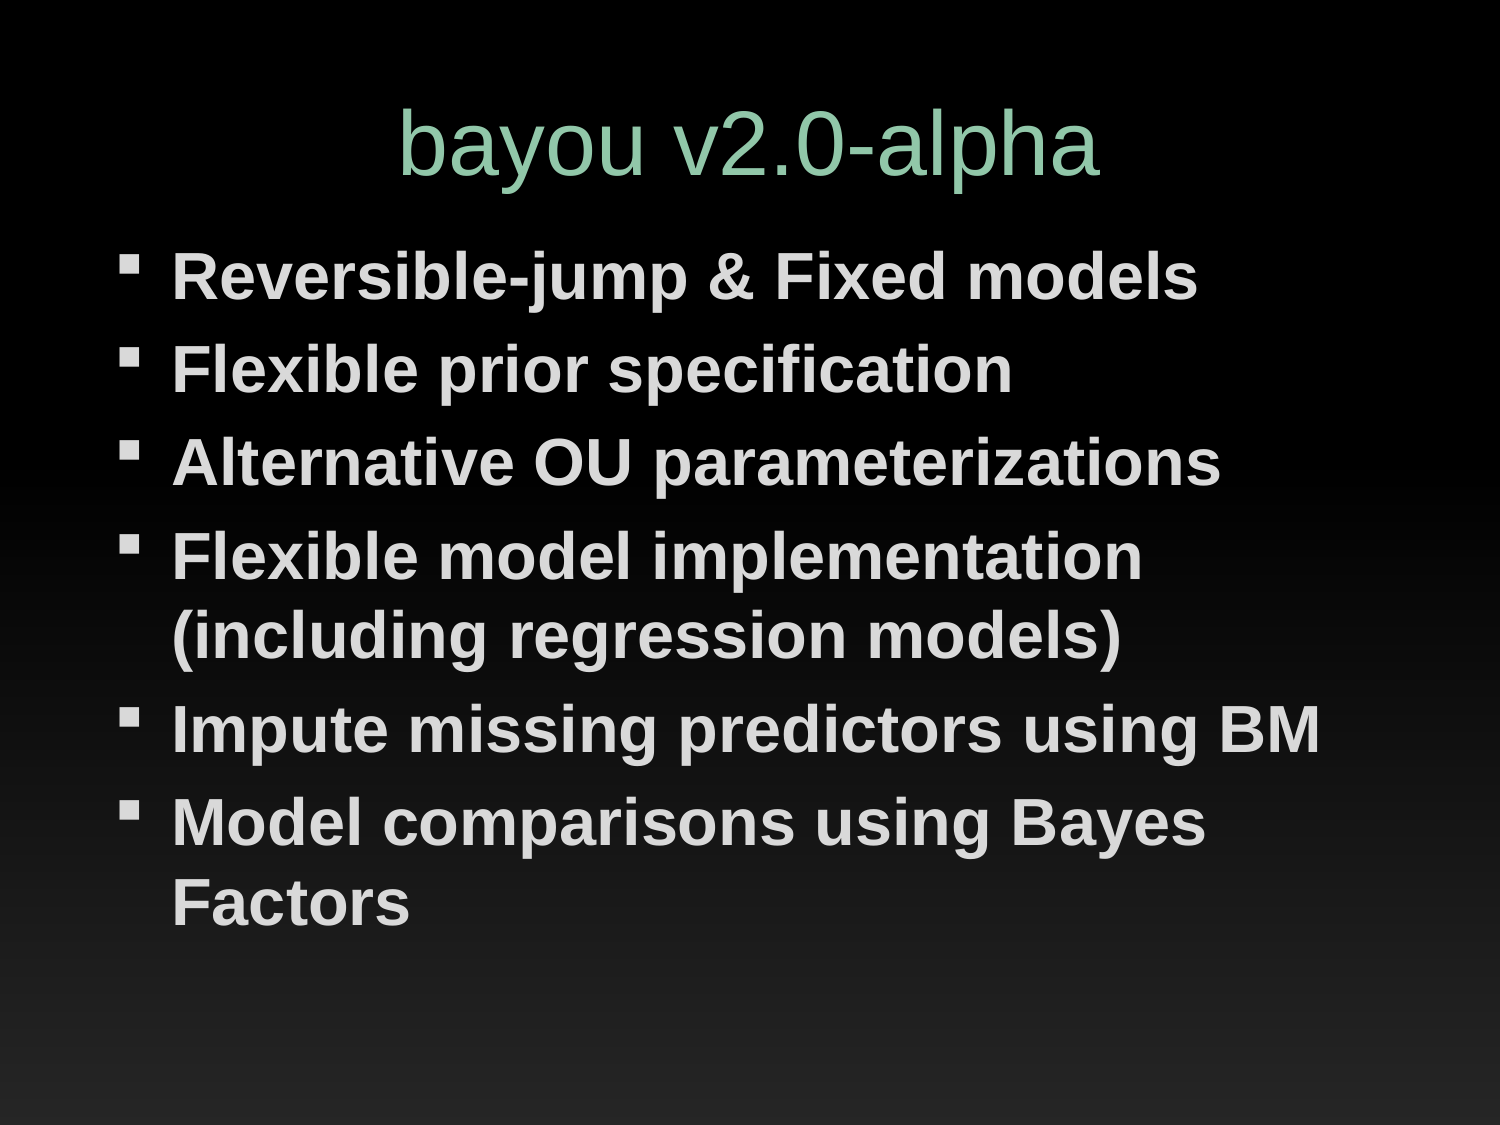

# bayou v2.0-alpha
Reversible-jump & Fixed models
Flexible prior specification
Alternative OU parameterizations
Flexible model implementation (including regression models)
Impute missing predictors using BM
Model comparisons using Bayes Factors